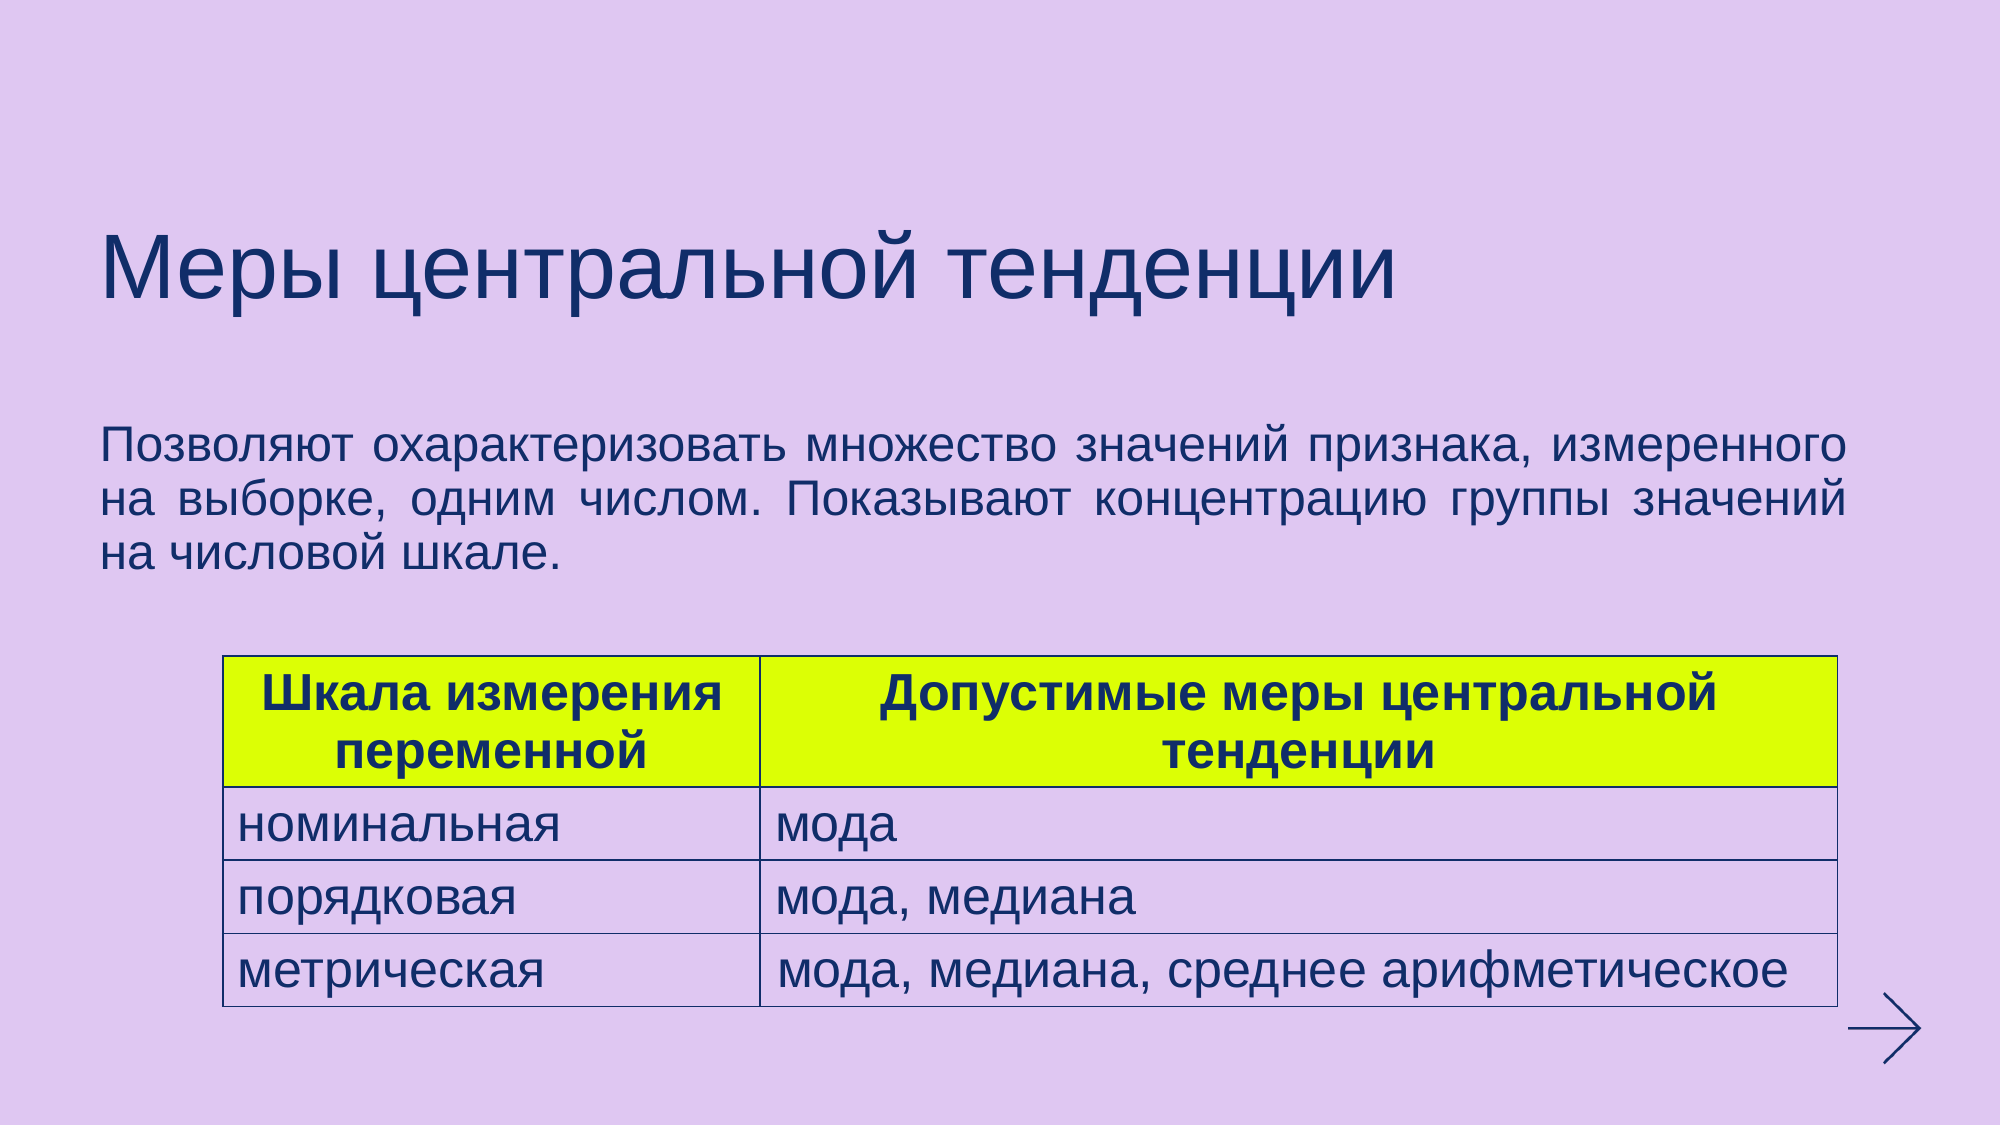

# Меры центральной тенденции
Позволяют охарактеризовать множество значений признака, измеренного на выборке, одним числом. Показывают концентрацию группы значений на числовой шкале.

| Шкала измерения переменной | Допустимые меры центральной тенденции |
| --- | --- |
| номинальная | мода |
| порядковая | мода, медиана |
| метрическая | мода, медиана, среднее арифметическое |